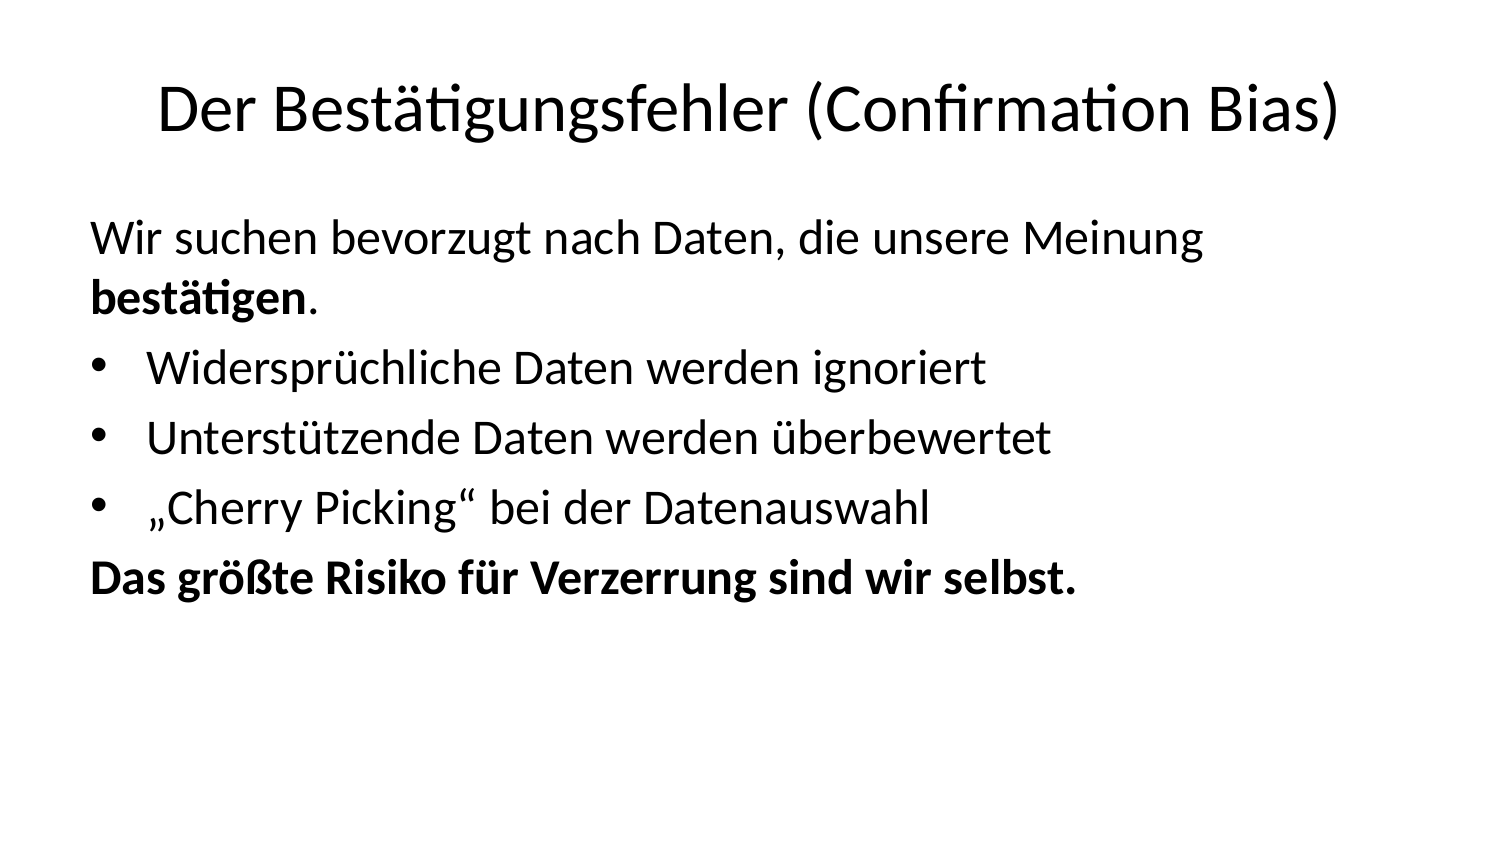

# Der Bestätigungsfehler (Confirmation Bias)
Wir suchen bevorzugt nach Daten, die unsere Meinung bestätigen.
Widersprüchliche Daten werden ignoriert
Unterstützende Daten werden überbewertet
„Cherry Picking“ bei der Datenauswahl
Das größte Risiko für Verzerrung sind wir selbst.